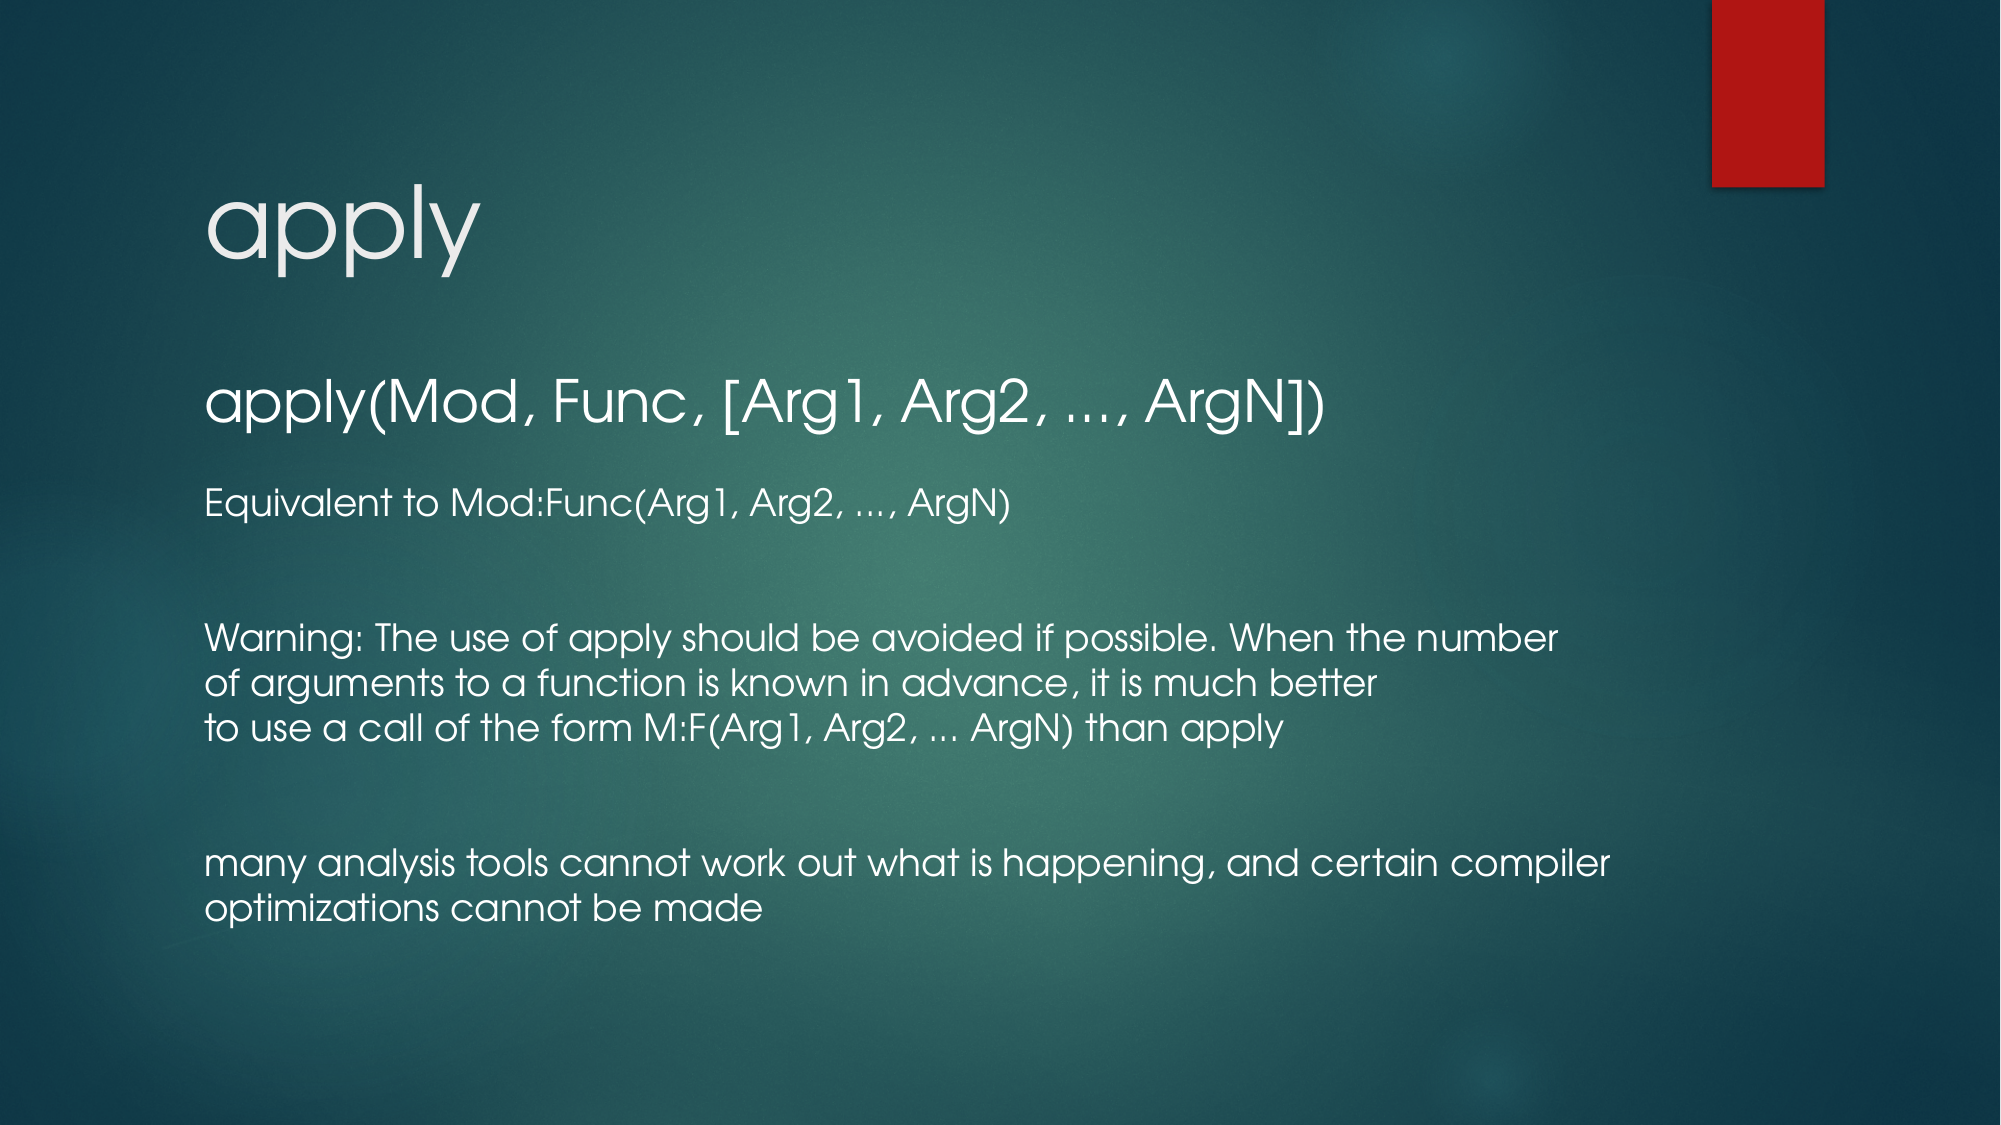

# apply
apply(Mod, Func, [Arg1, Arg2, ..., ArgN])

Equivalent to Mod:Func(Arg1, Arg2, ..., ArgN)

Warning: The use of apply should be avoided if possible. When the number
of arguments to a function is known in advance, it is much better
to use a call of the form M:F(Arg1, Arg2, ... ArgN) than apply

many analysis tools cannot work out what is happening, and certain compiler optimizations cannot be made